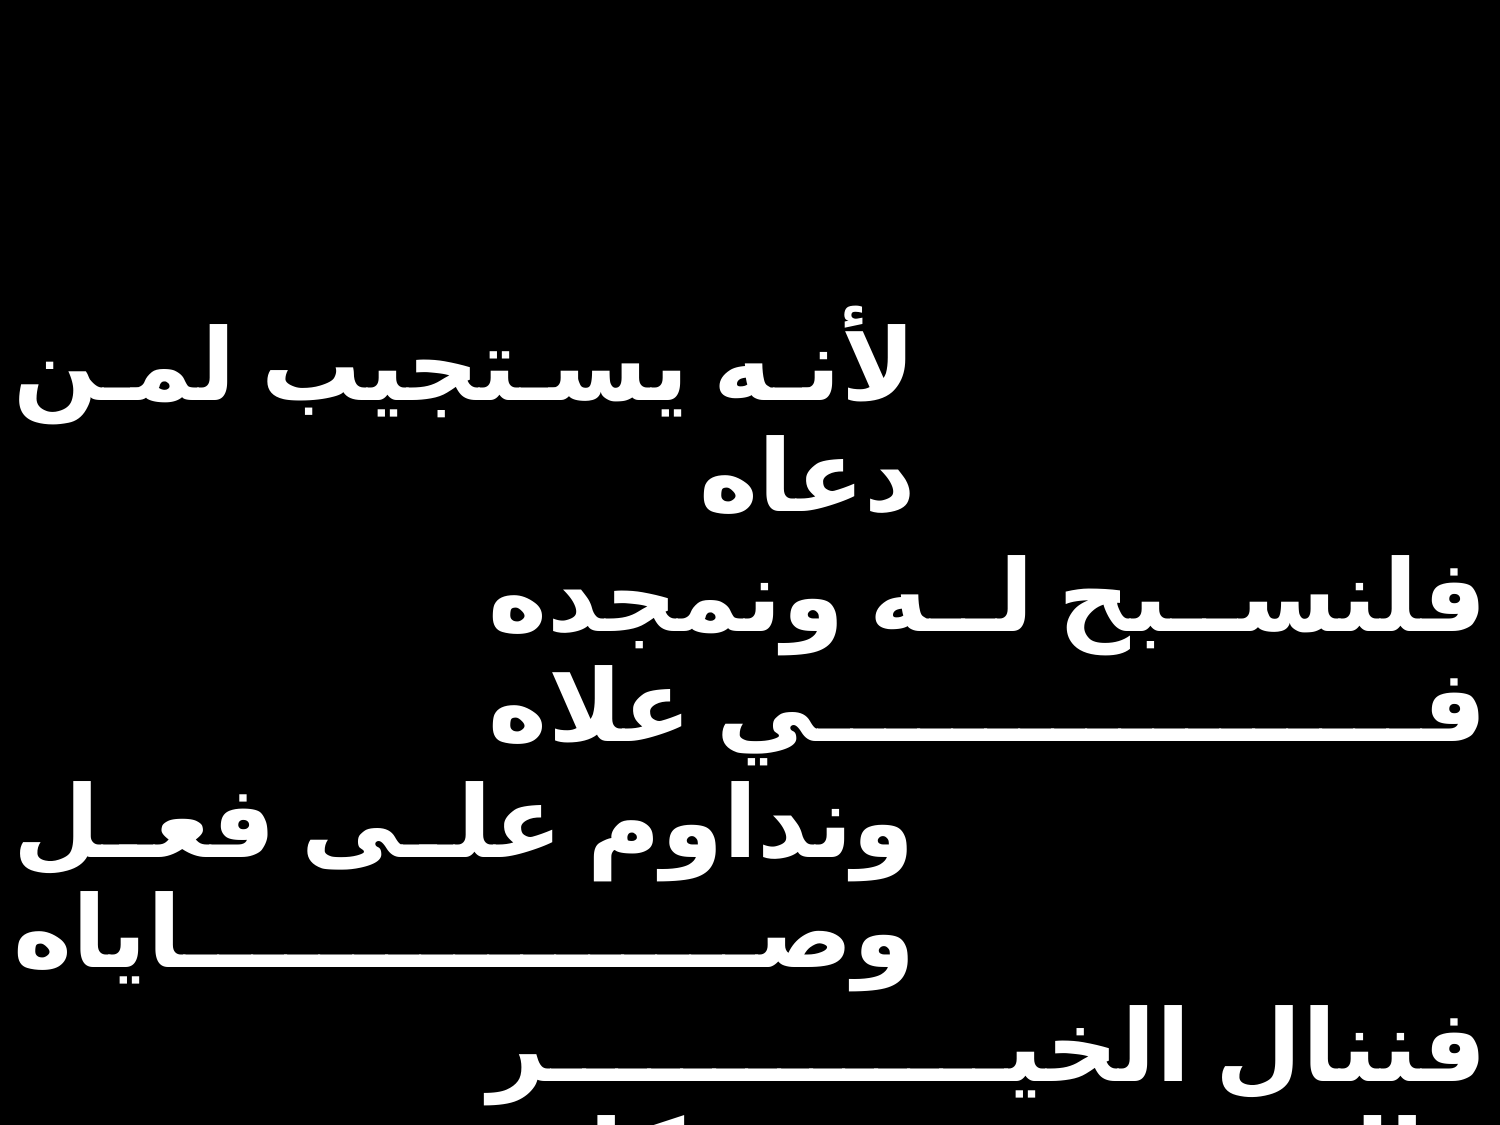

| لأنه يستجيب لمن دعاه |  |  |
| --- | --- | --- |
|  | فلنسبح له ونمجده في علاه |  |
| ونداوم على فعل وصاياه |  |  |
|  | فننال الخير والبركات |  |